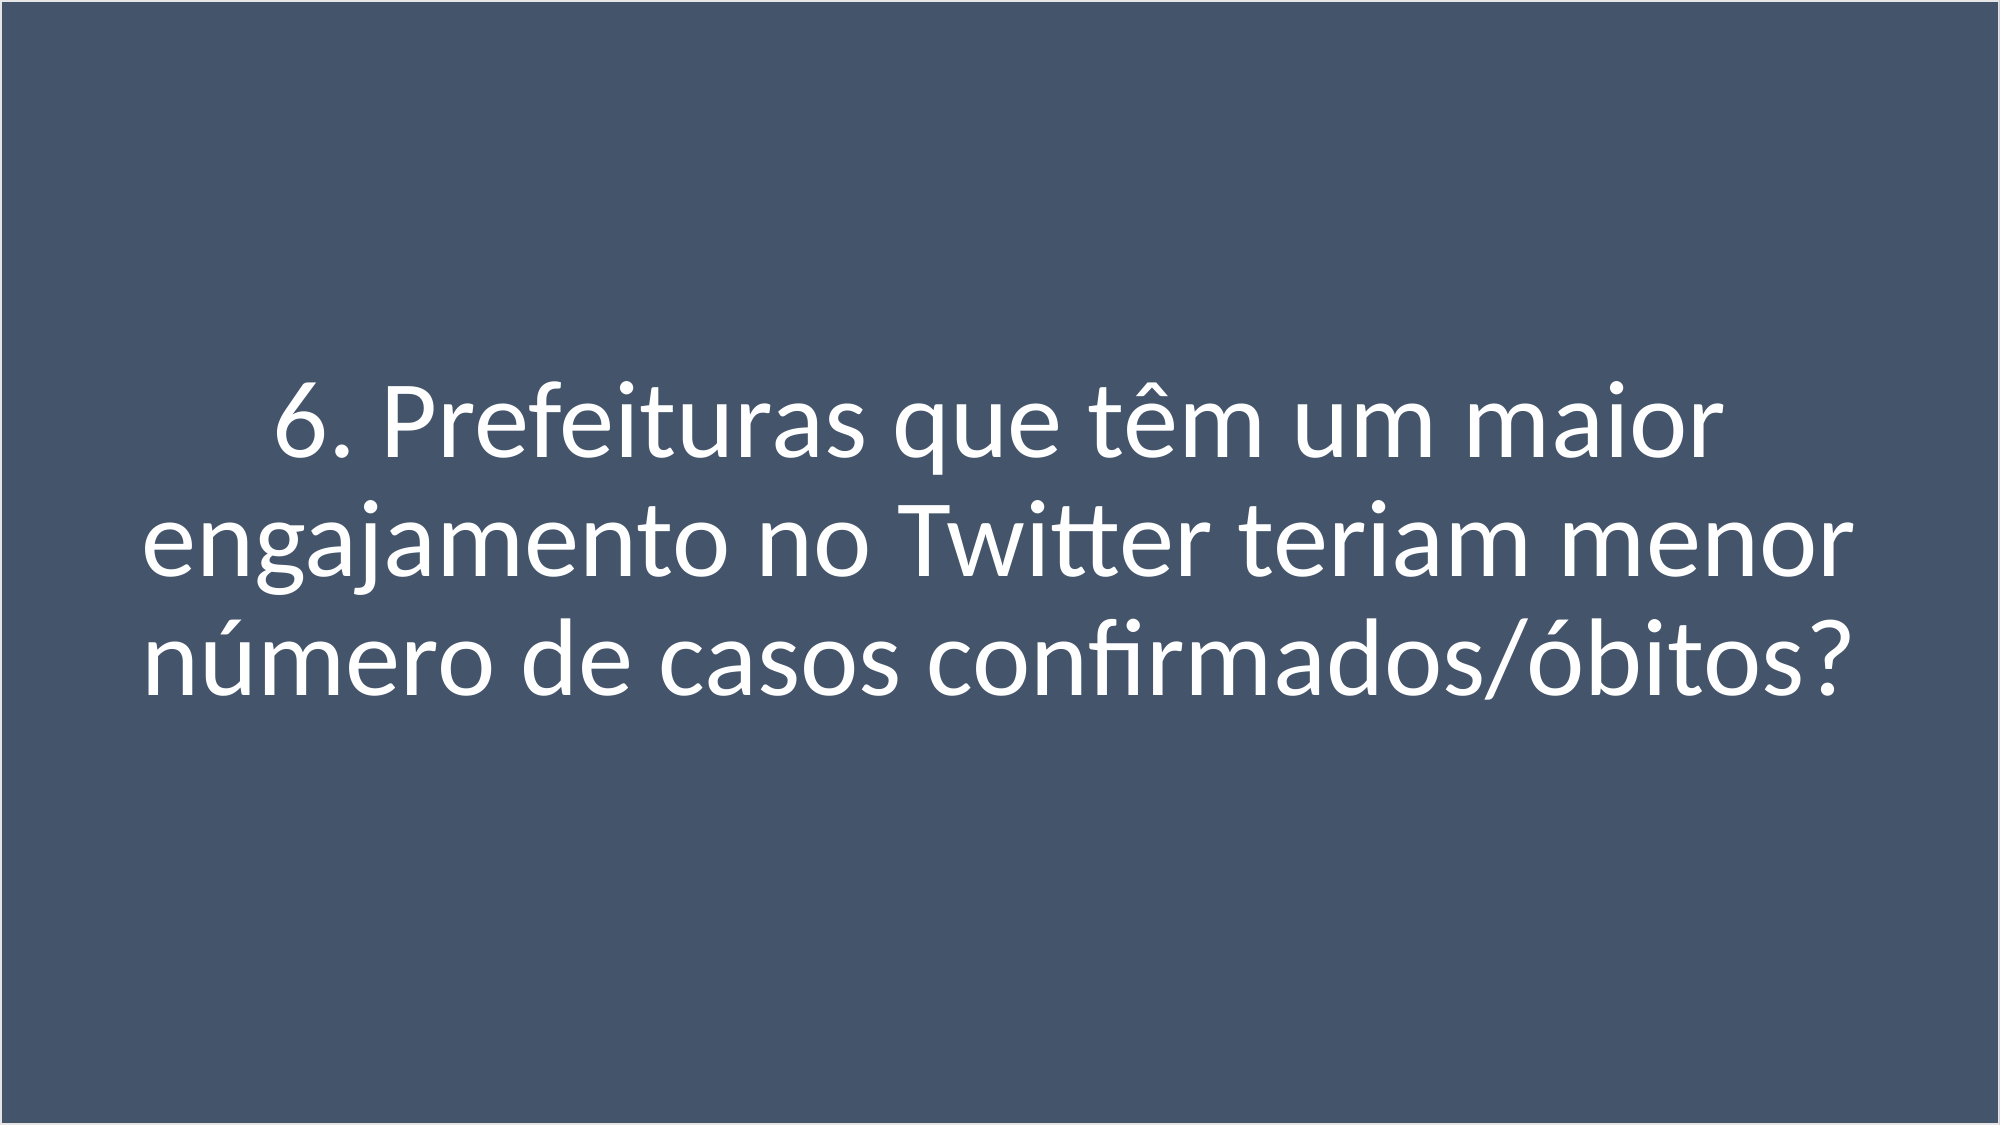

6. Prefeituras que têm um maior engajamento no Twitter teriam menor número de casos confirmados/óbitos?